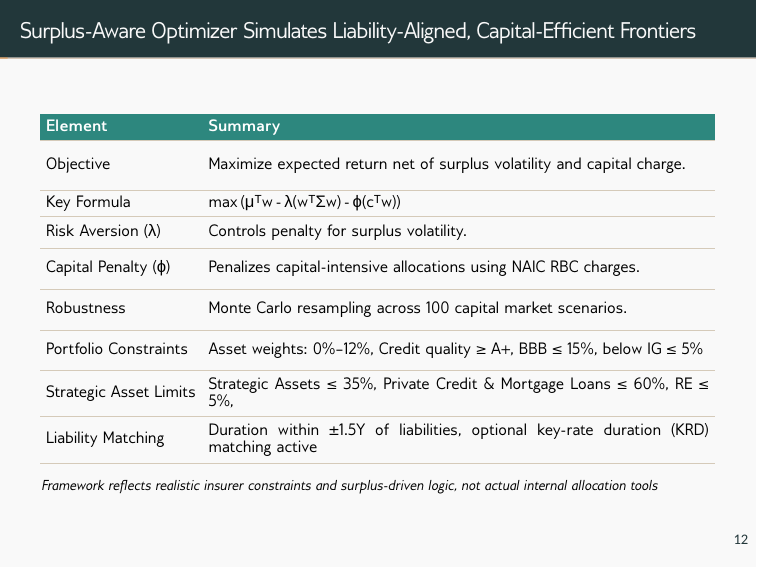

# Surplus-Aware Optimizer Simulates Liability-Aligned, Capital-Efficient Frontiers

| Element | Summary |
| --- | --- |
| Objective | Maximize expected return net of surplus volatility and capital charge. |
| Key Formula | max (μᵀw − λ(wᵀΣw) − ϕ(cᵀw)) |
| Risk Aversion (λ) | Controls penalty for surplus volatility. |
| Capital Penalty (ϕ) | Penalizes capital-intensive allocations using NAIC RBC charges. |
| Robustness | Monte Carlo resampling across 100 capital market scenarios. |
| Portfolio Constraints | Asset weights: 0%–12%, Credit quality ≥ A+, BBB ≤ 15%, below IG ≤ 5% |
| Strategic Asset Limits | Strategic Assets ≤ 35%, Private Credit & Mortgage Loans ≤ 60%, RE ≤ 5%, |
| Liability Matching | Duration within ±1.5Y of liabilities, optional key-rate duration (KRD) matching active |
Framework reflects realistic insurer constraints and surplus-driven logic, not actual internal allocation tools
12